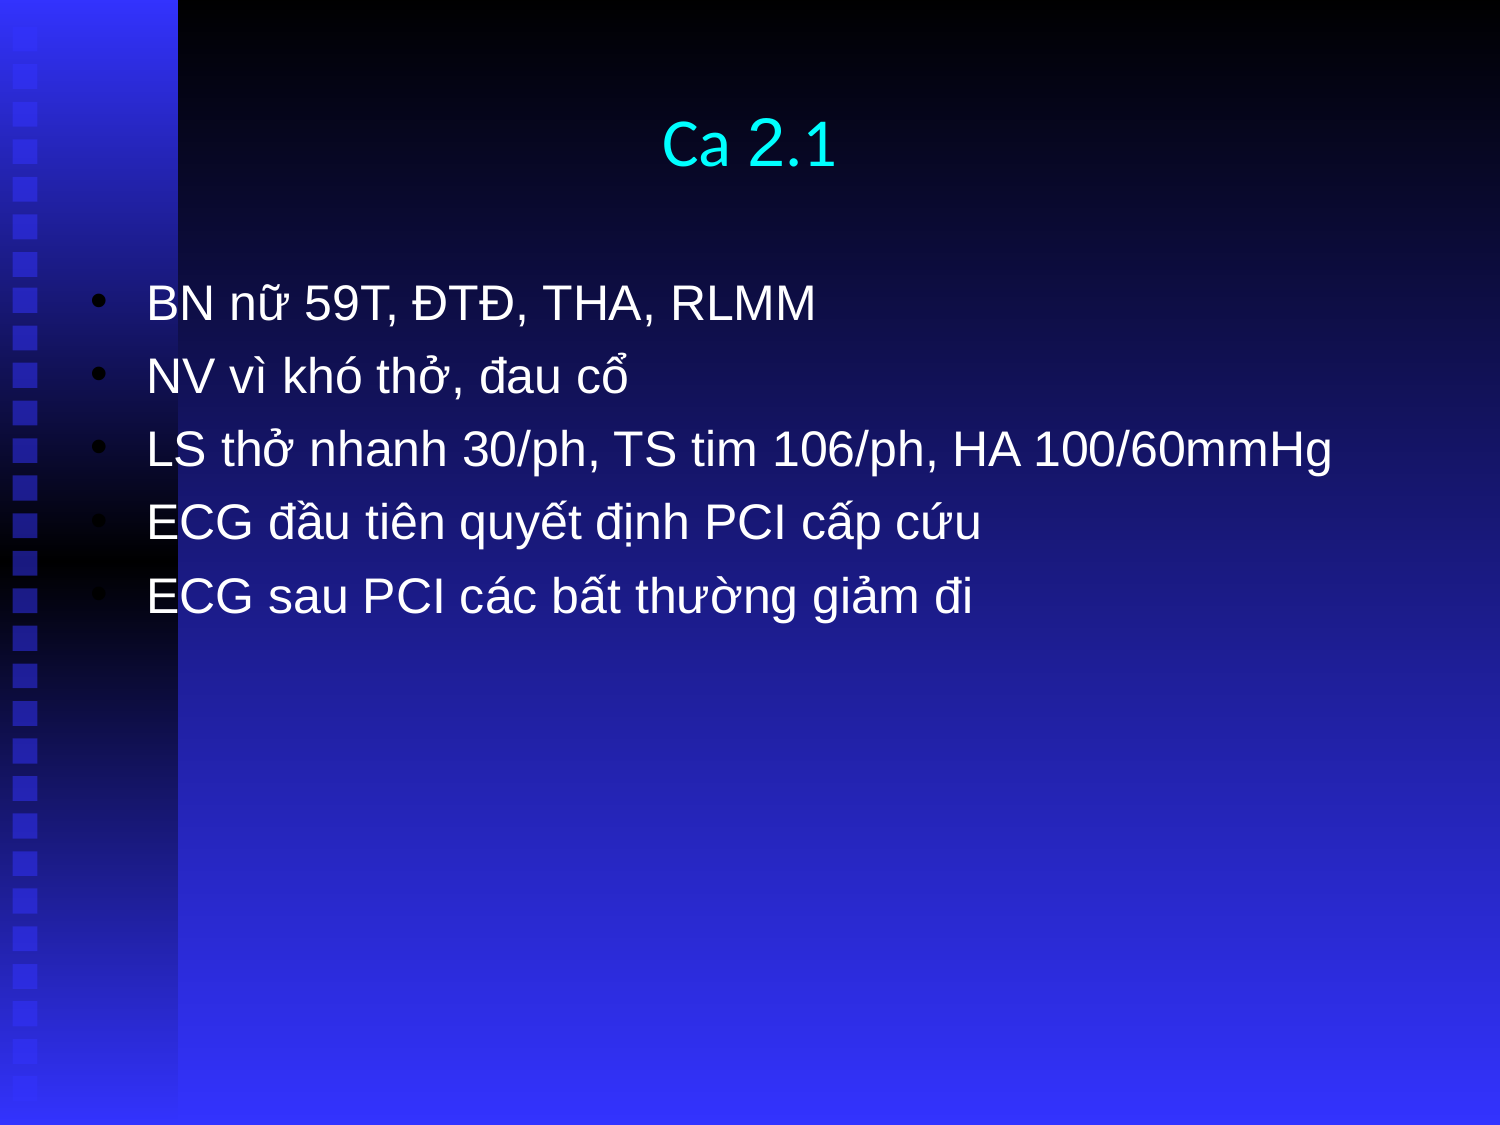

# Ca 2.1
BN nữ 59T, ĐTĐ, THA, RLMM
NV vì khó thở, đau cổ
LS thở nhanh 30/ph, TS tim 106/ph, HA 100/60mmHg
ECG đầu tiên quyết định PCI cấp cứu
ECG sau PCI các bất thường giảm đi